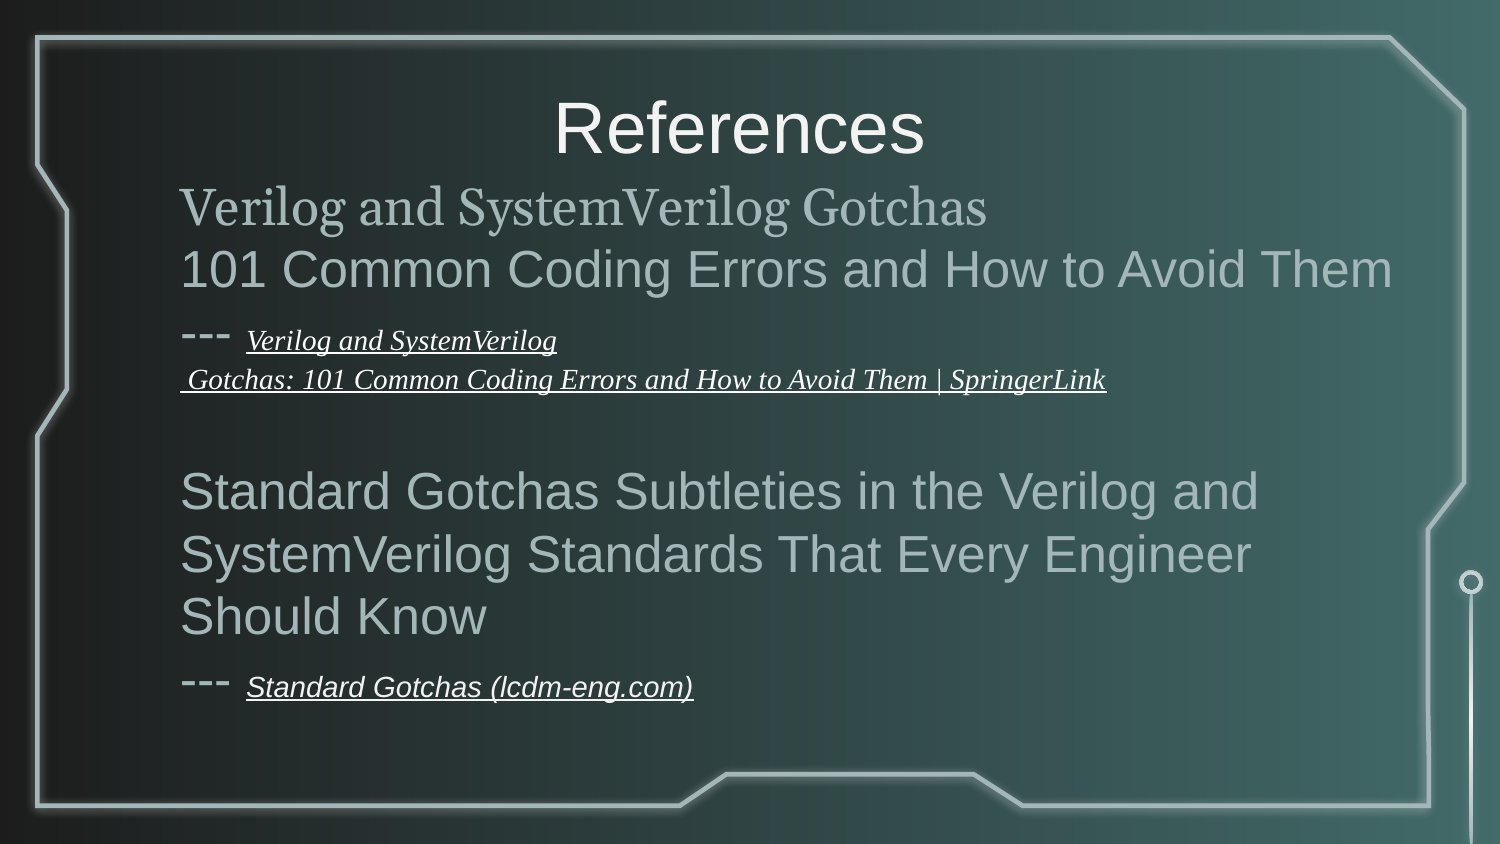

References
# Verilog and SystemVerilog Gotchas
101 Common Coding Errors and How to Avoid Them
--- Verilog and SystemVerilog Gotchas: 101 Common Coding Errors and How to Avoid Them | SpringerLink
Standard Gotchas Subtleties in the Verilog and SystemVerilog Standards That Every Engineer Should Know
--- Standard Gotchas (lcdm-eng.com)